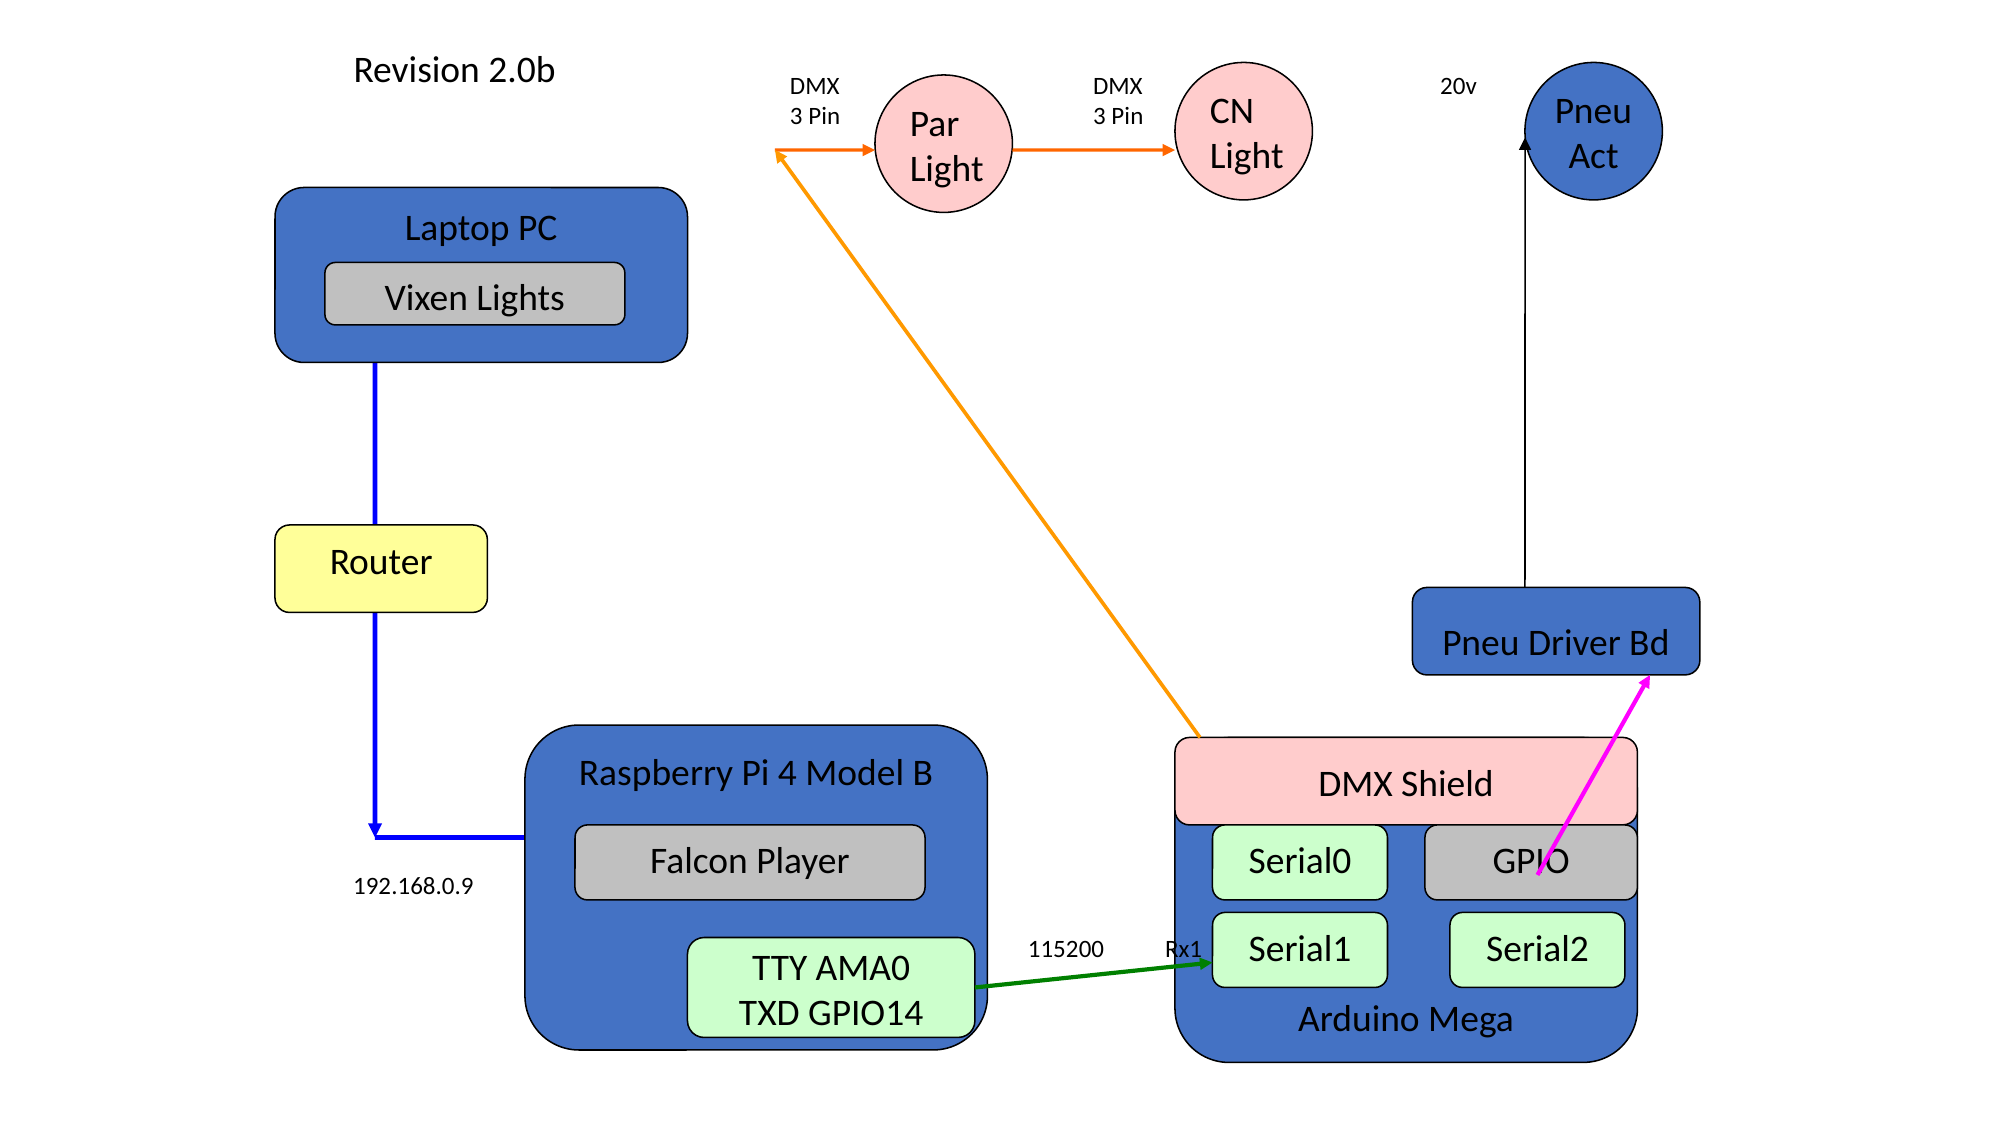

Revision 2.0b
CN
Light
Pneu
Act
DMX
3 Pin
DMX
3 Pin
20v
Par
Light

Laptop PC

Vixen Lights
Router
Pneu Driver Bd

Raspberry Pi 4 Model B
Arduino Mega
DMX Shield
Falcon Player
Falcon Player
Serial0
GPIO

192.168.0.9
GPIO
Serial1
Serial2
115200
Rx1
TTY AMA0
TXD GPIO14